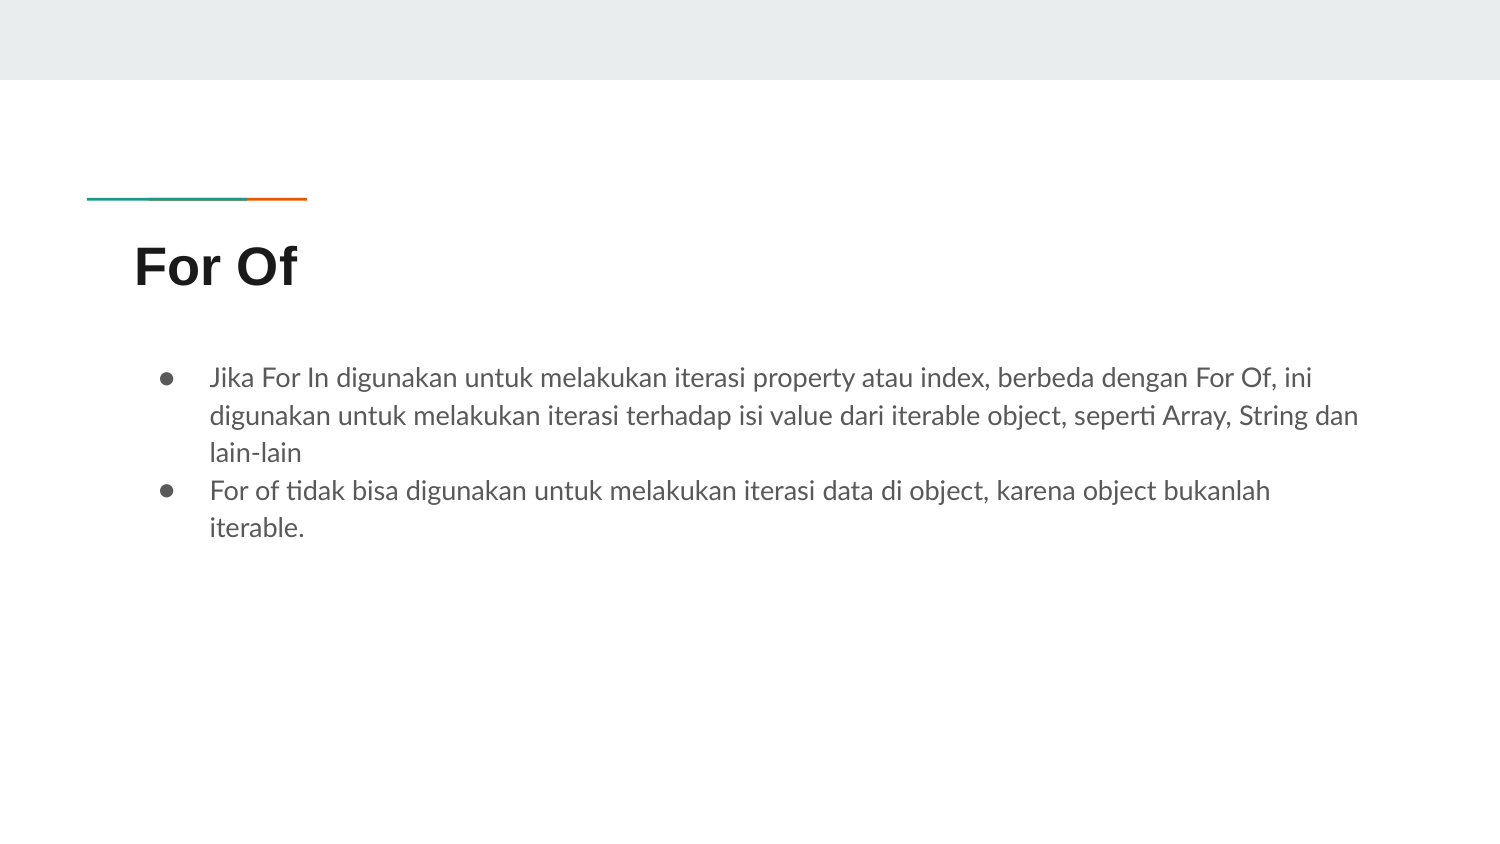

# For Of
Jika For In digunakan untuk melakukan iterasi property atau index, berbeda dengan For Of, ini digunakan untuk melakukan iterasi terhadap isi value dari iterable object, seperti Array, String dan lain-lain
For of tidak bisa digunakan untuk melakukan iterasi data di object, karena object bukanlah iterable.